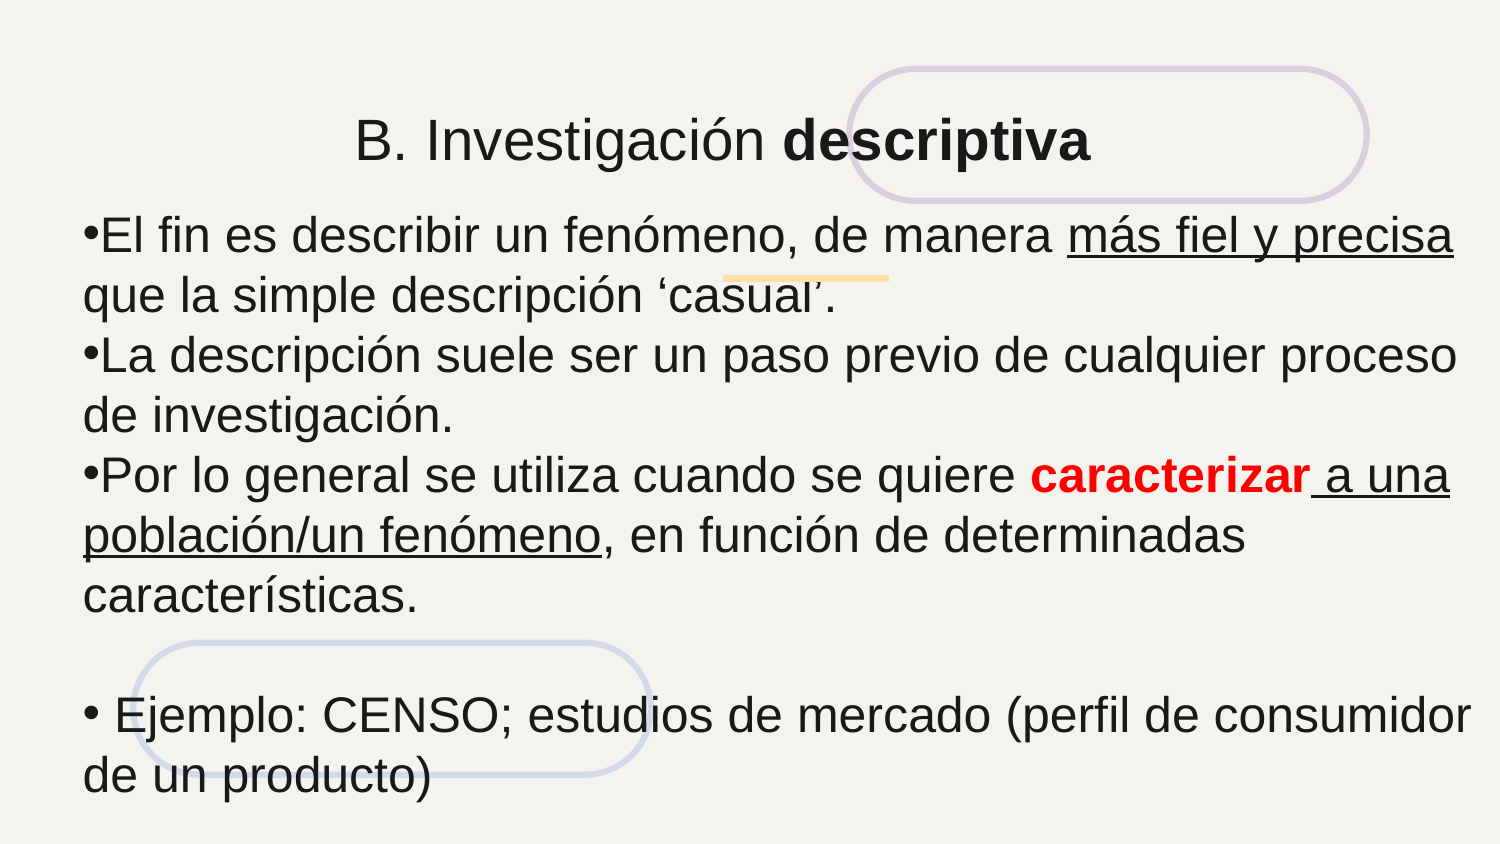

# B. Investigación descriptiva
El fin es describir un fenómeno, de manera más fiel y precisa que la simple descripción ‘casual’.
La descripción suele ser un paso previo de cualquier proceso de investigación.
Por lo general se utiliza cuando se quiere caracterizar a una población/un fenómeno, en función de determinadas características.

 Ejemplo: CENSO; estudios de mercado (perfil de consumidor de un producto)